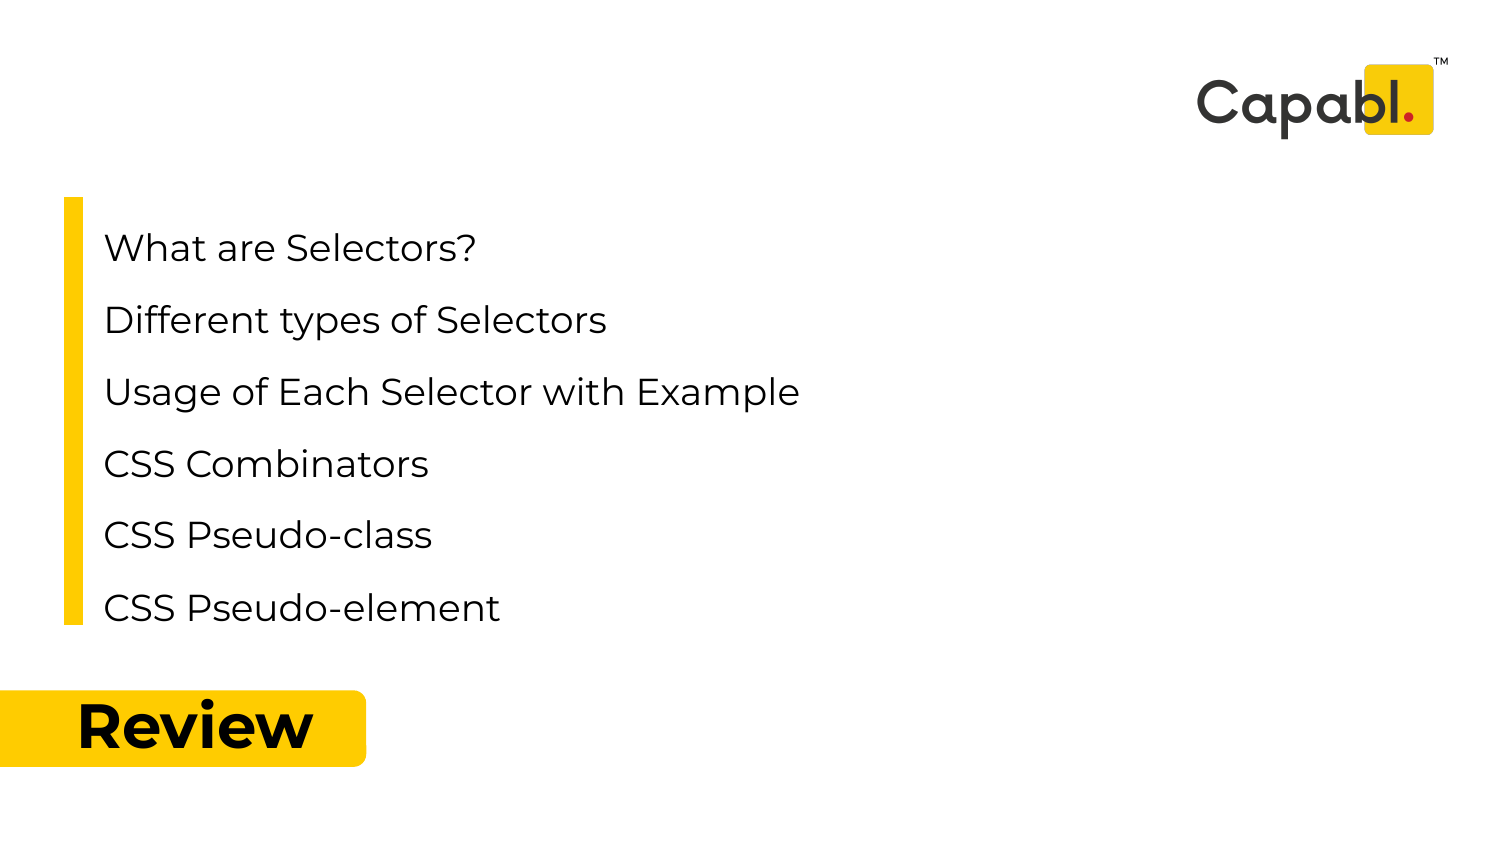

What are Selectors?
Different types of Selectors
Usage of Each Selector with Example
CSS Combinators
CSS Pseudo-class
CSS Pseudo-element

# Review